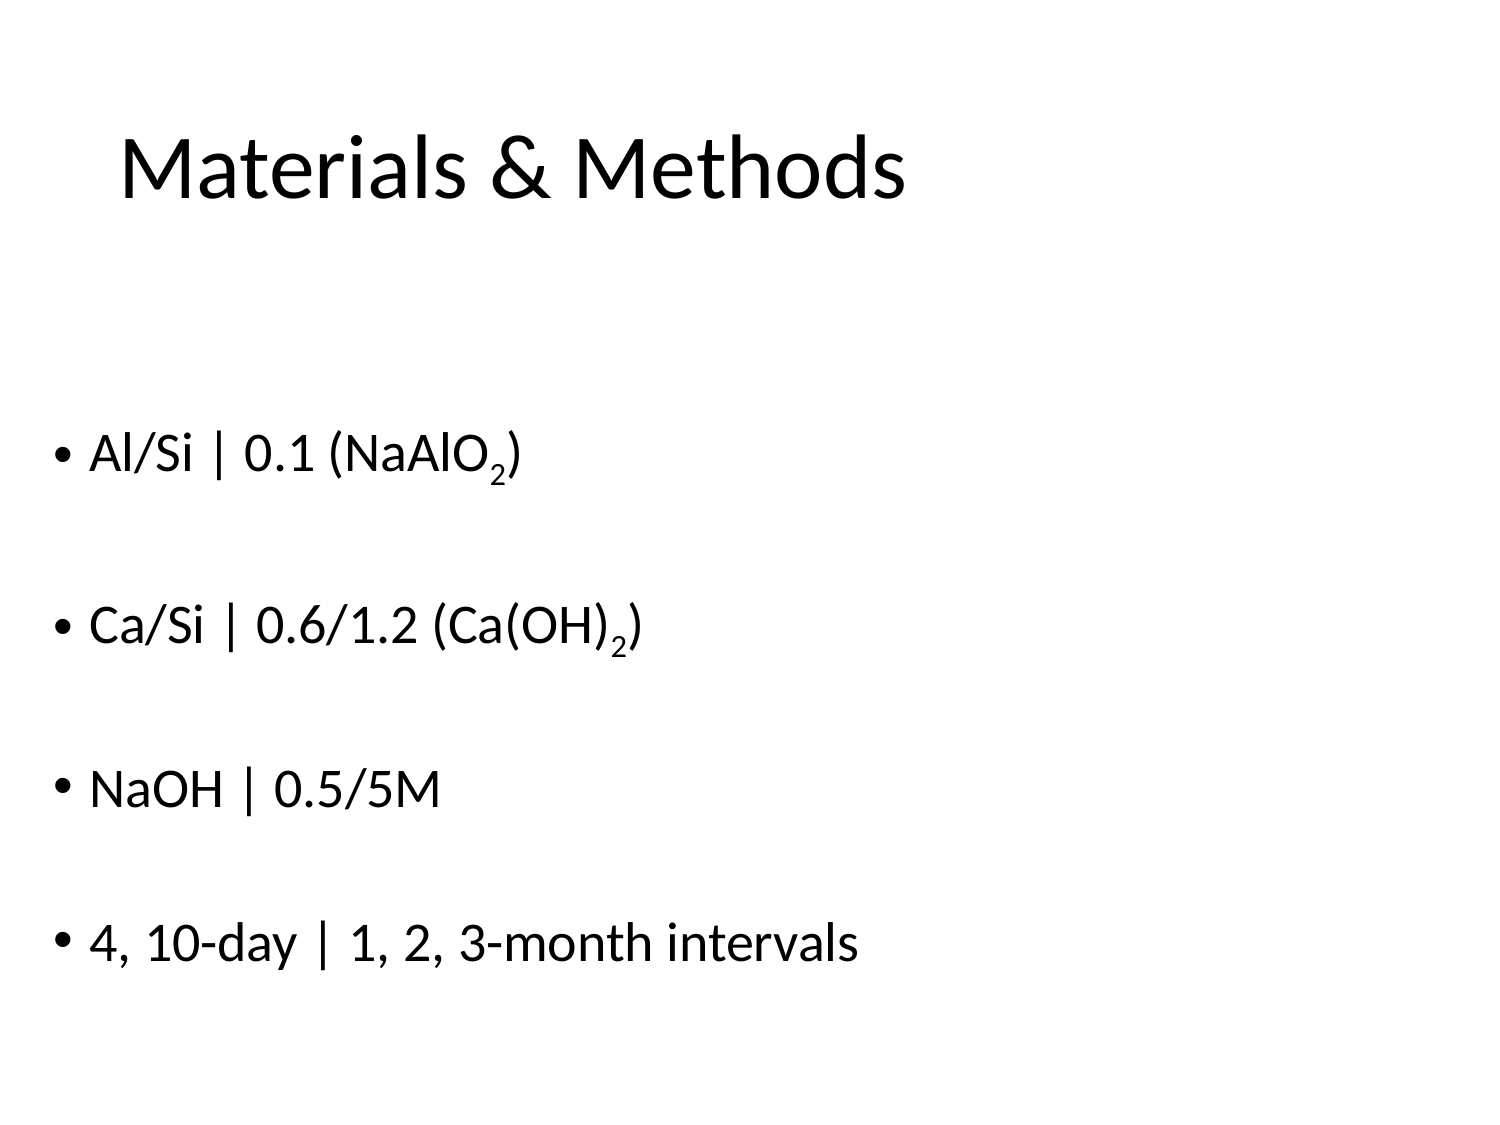

# Materials & Methods
Al/Si | 0.1 (NaAlO2)
Ca/Si | 0.6/1.2 (Ca(OH)2)
NaOH | 0.5/5M
4, 10-day | 1, 2, 3-month intervals